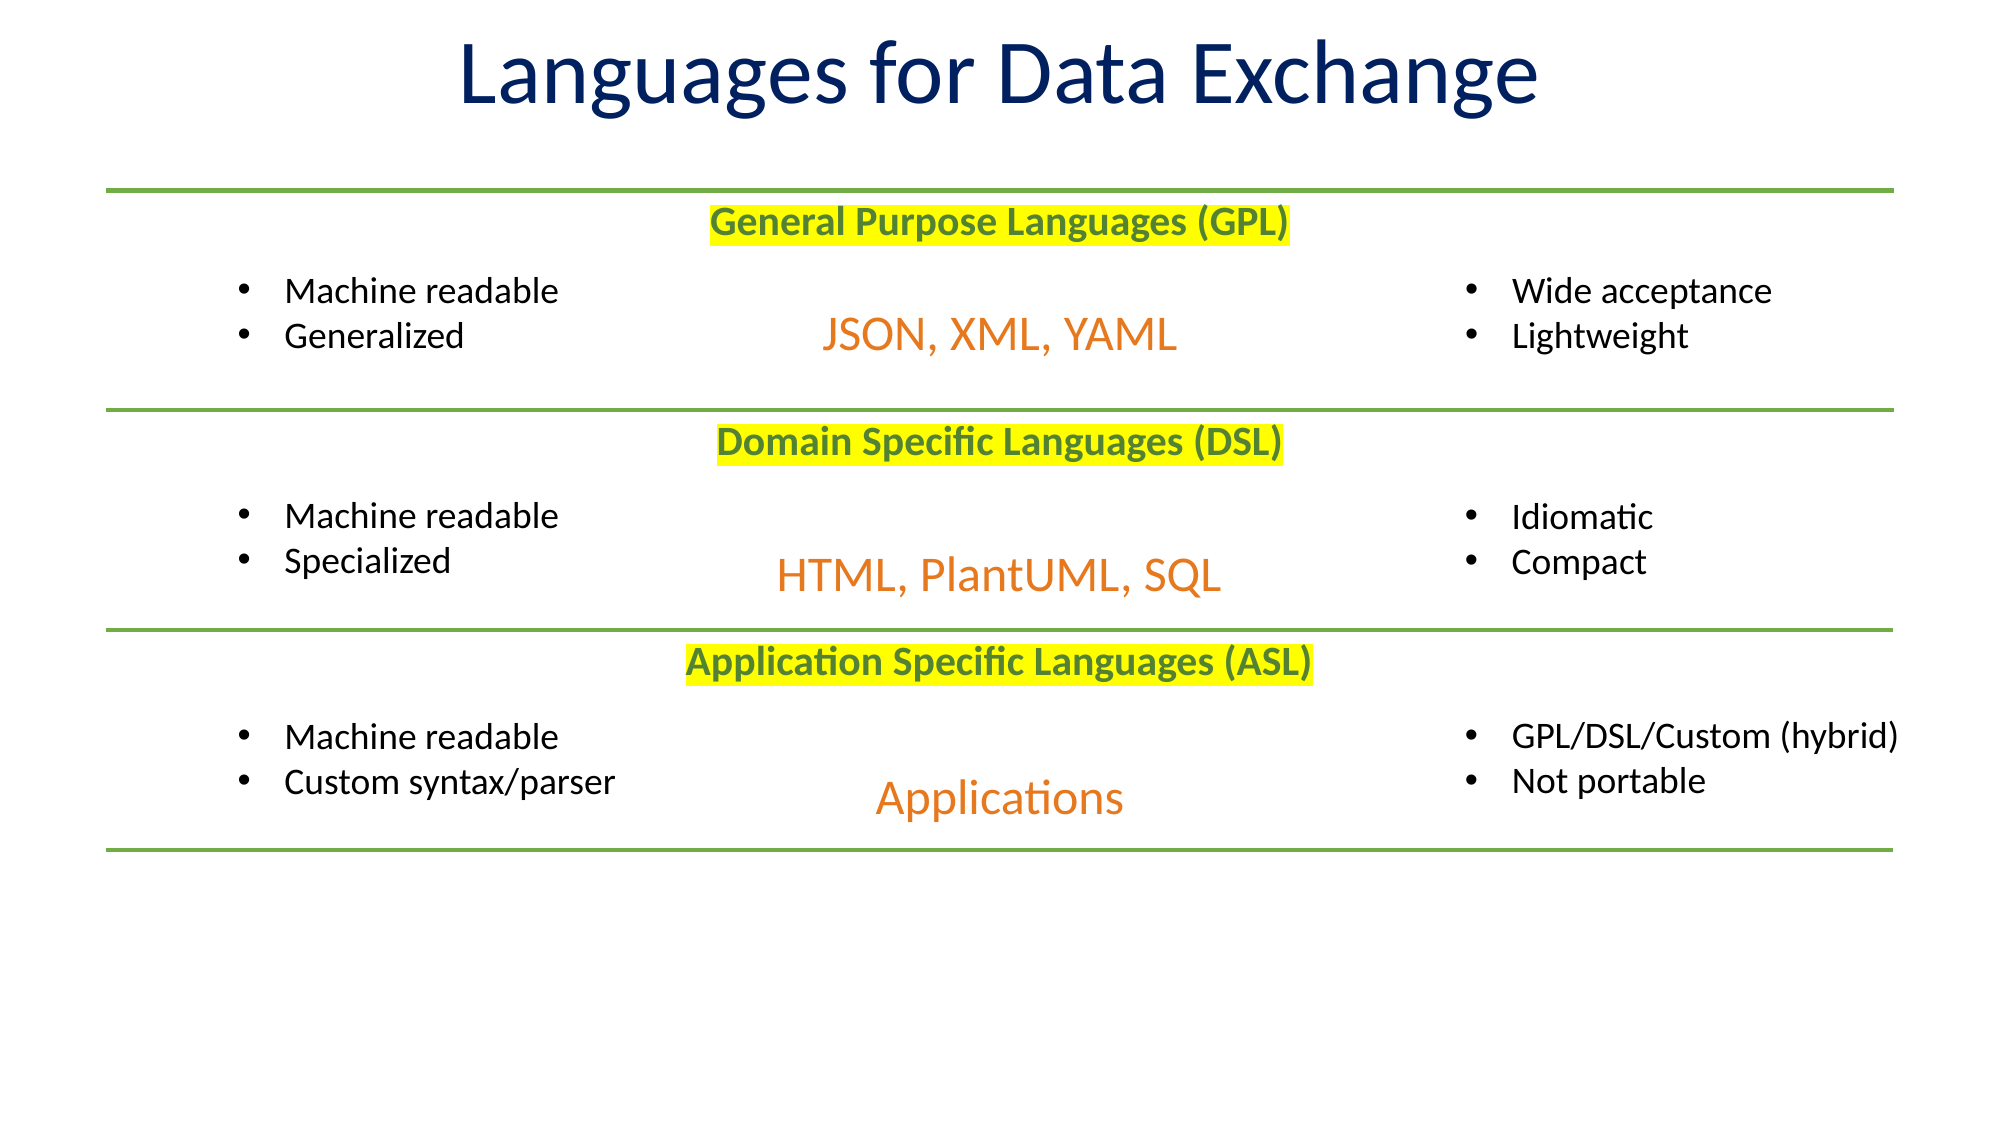

# Languages for Data Exchange
General Purpose Languages (GPL)
Machine readable
Generalized
Wide acceptance
Lightweight
JSON, XML, YAML
Domain Specific Languages (DSL)
Machine readable
Specialized
Idiomatic
Compact
HTML, PlantUML, SQL
Application Specific Languages (ASL)
GPL/DSL/Custom (hybrid)
Not portable
Machine readable
Custom syntax/parser
Applications